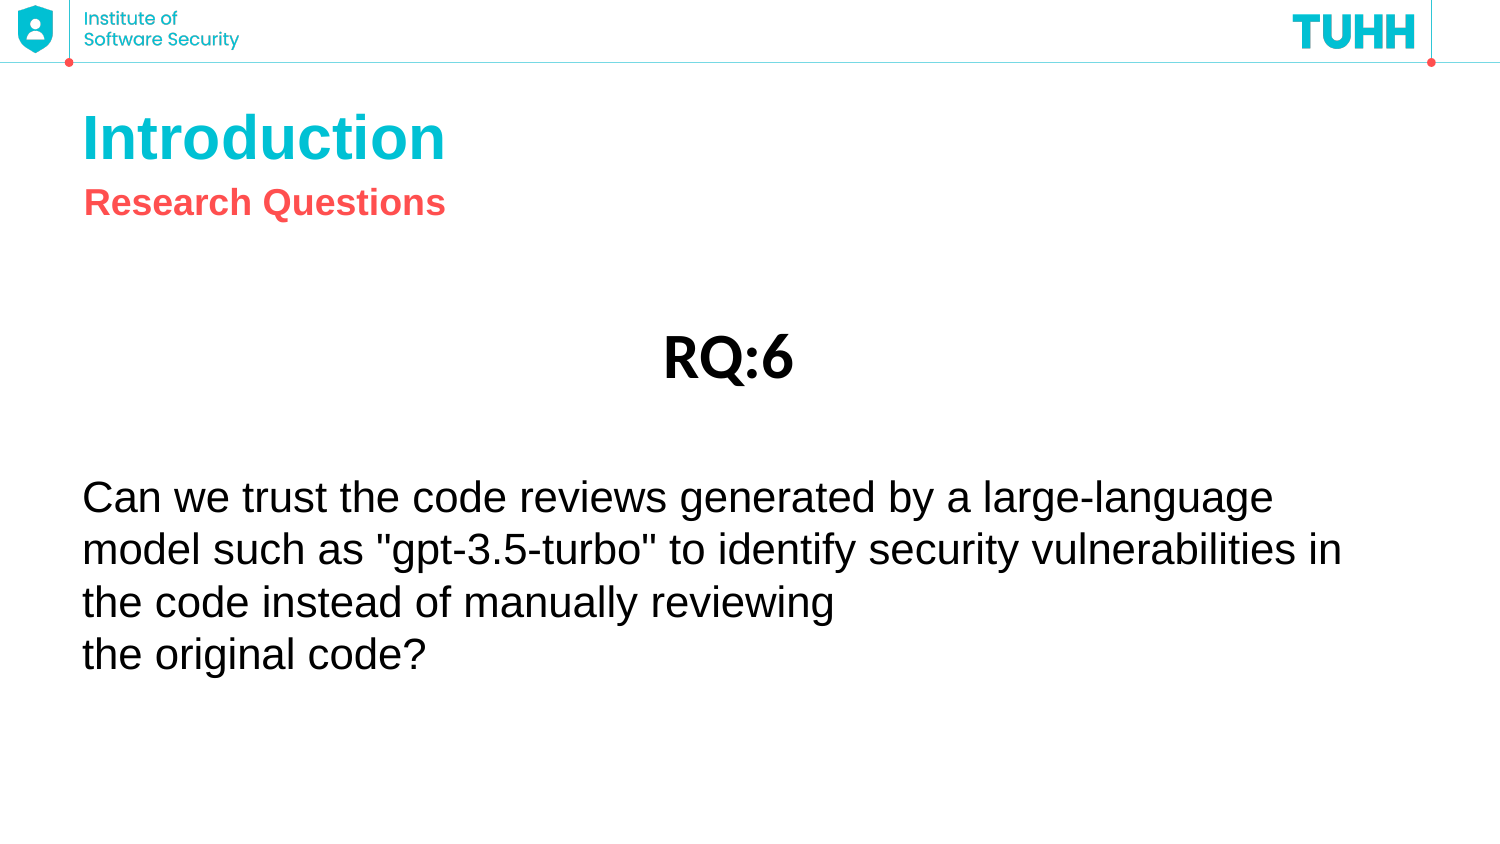

Introduction
Research Questions
RQ:6
Can we trust the code reviews generated by a large-language model such as "gpt-3.5-turbo" to identify security vulnerabilities in the code instead of manually reviewing
the original code?